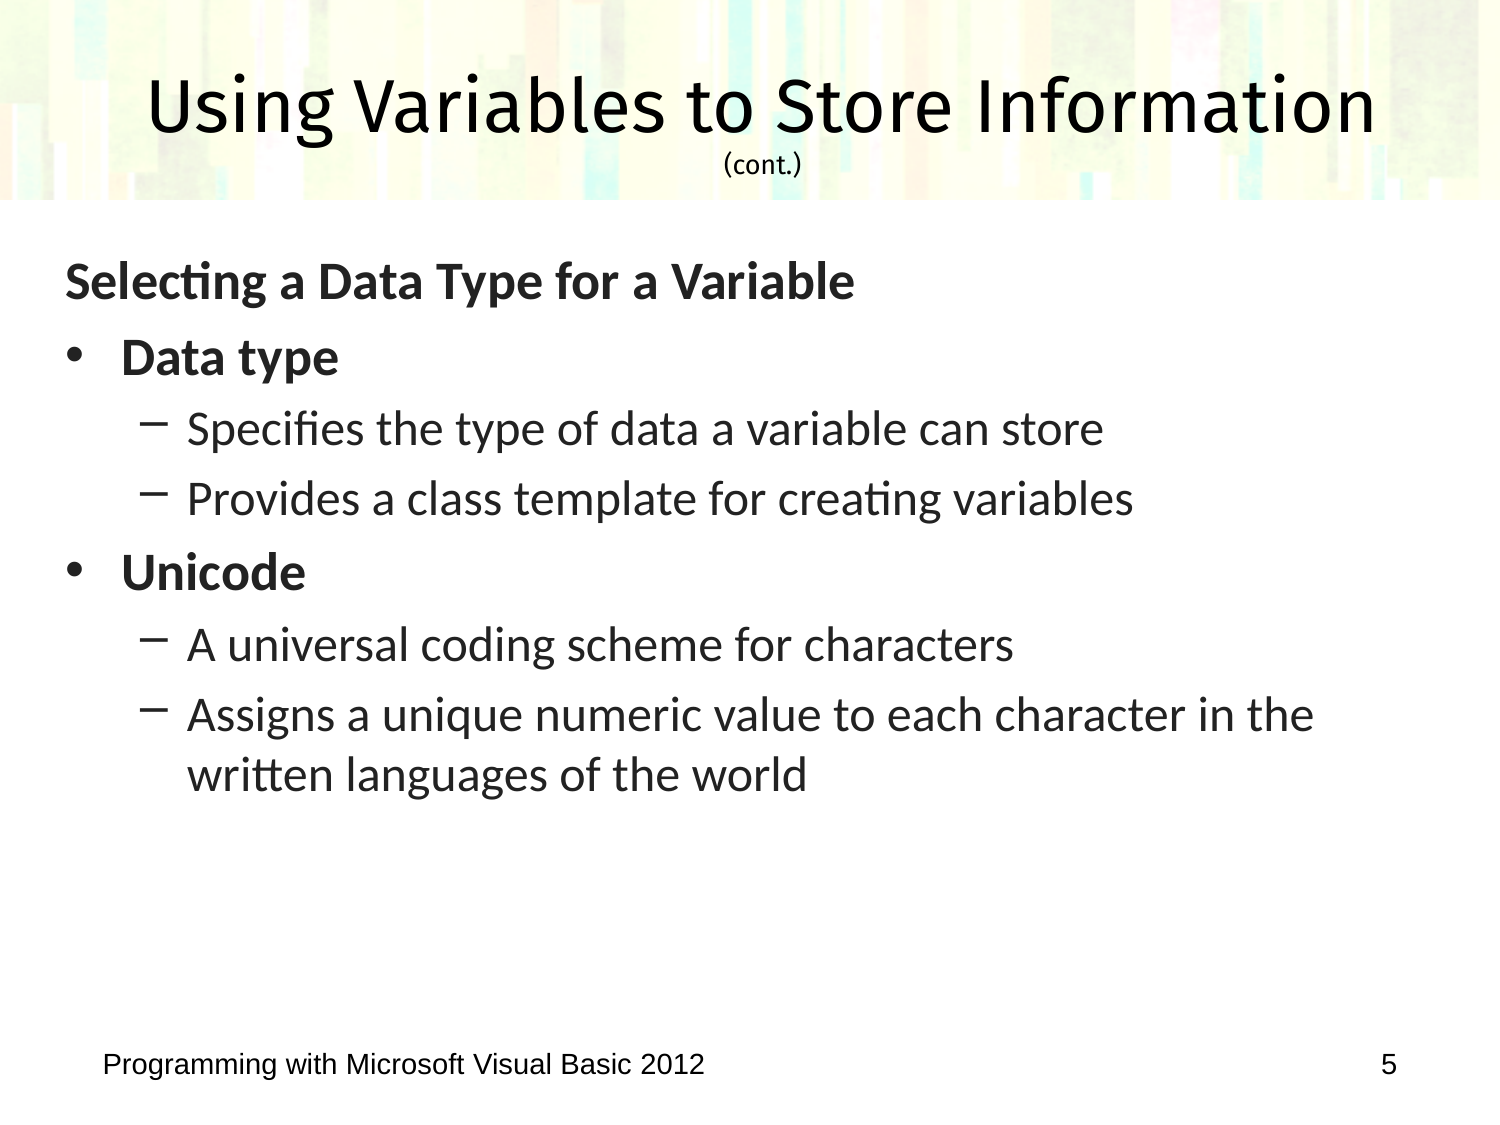

# Using Variables to Store Information (cont.)
Selecting a Data Type for a Variable
Data type
Specifies the type of data a variable can store
Provides a class template for creating variables
Unicode
A universal coding scheme for characters
Assigns a unique numeric value to each character in the written languages of the world

Programming with Microsoft Visual Basic 2012
5